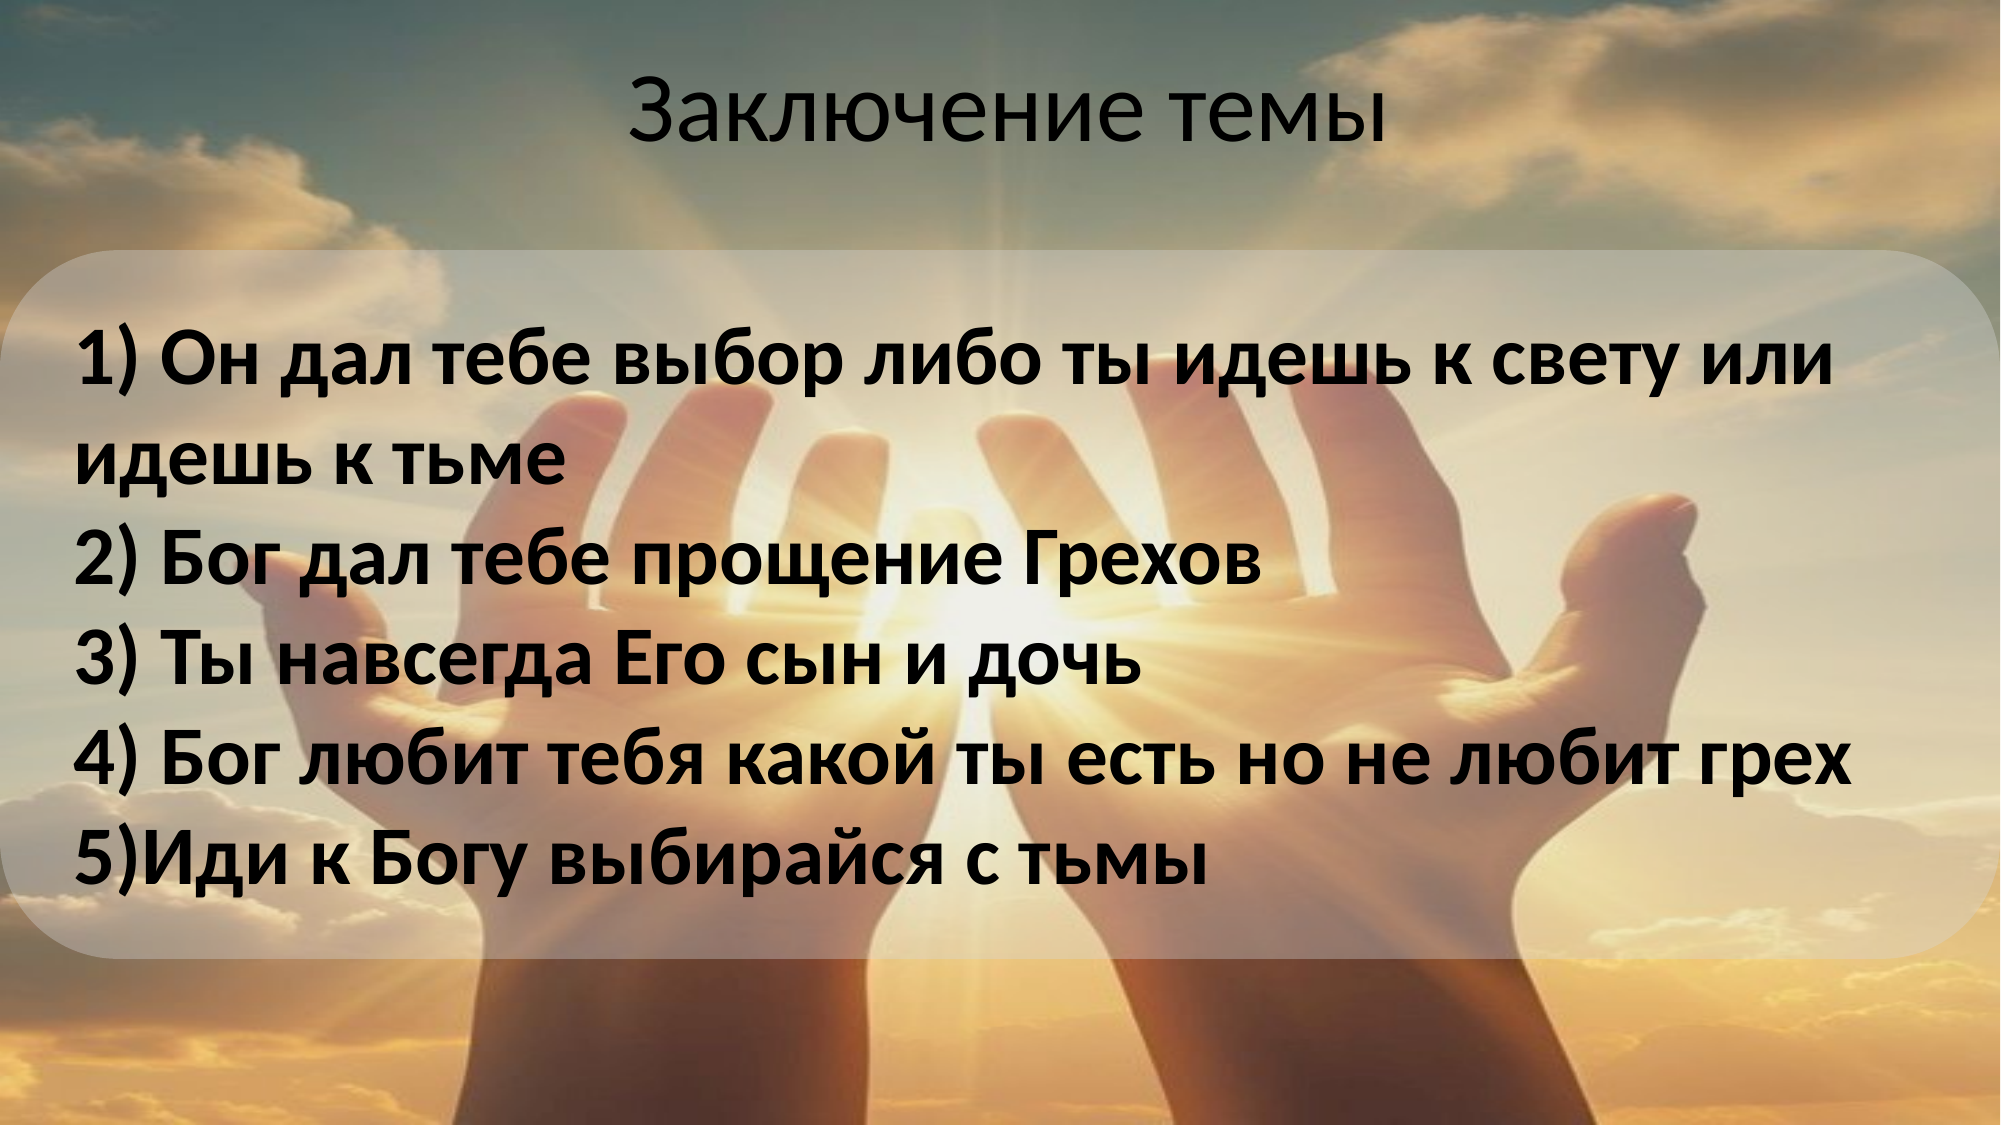

# Заключение темы

1) Он дал тебе выбор либо ты идешь к свету или идешь к тьме
2) Бог дал тебе прощение Грехов
3) Ты навсегда Его сын и дочь
4) Бог любит тебя какой ты есть но не любит грех
5)Иди к Богу выбирайся с тьмы